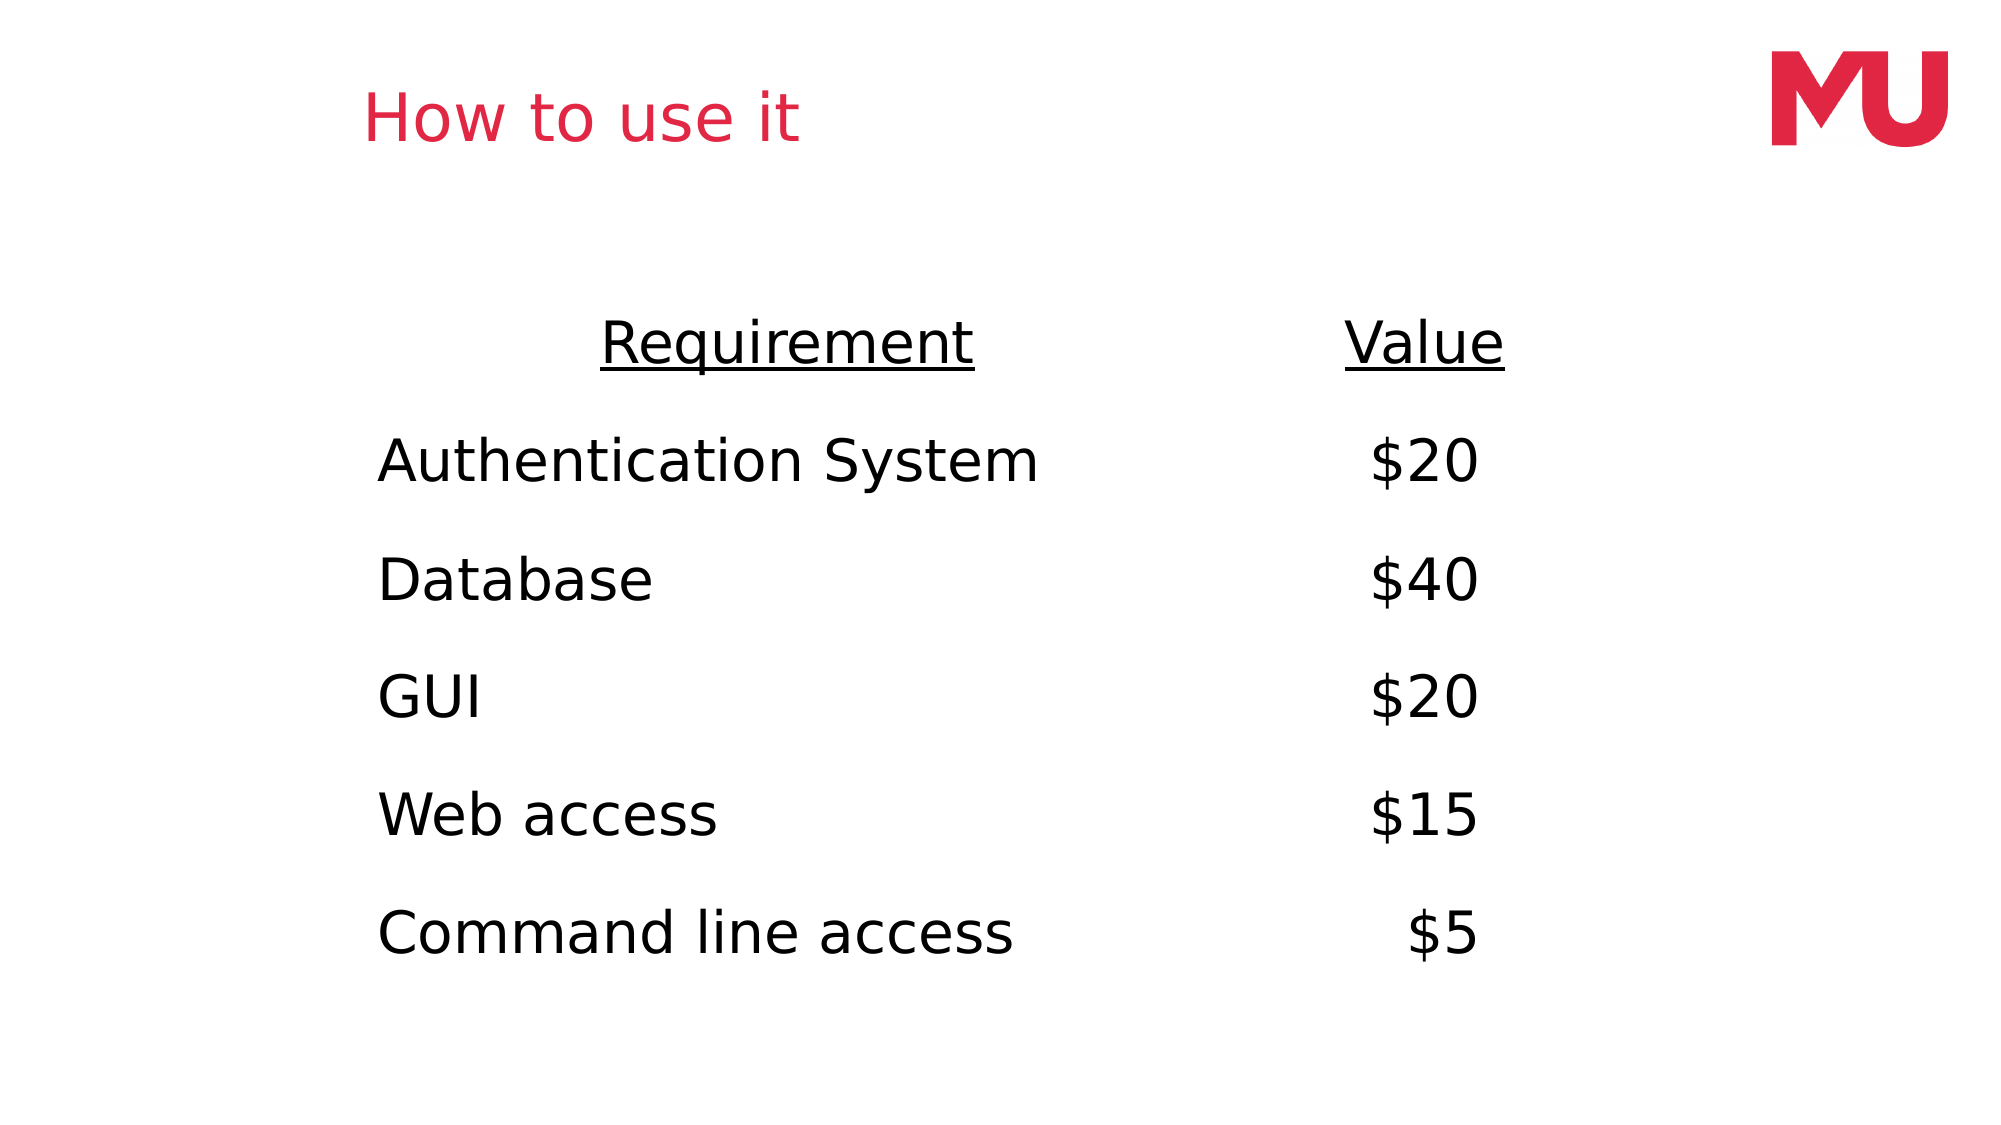

How to use it
| Requirement | Value |
| --- | --- |
| Authentication System | $20 |
| Database | $40 |
| GUI | $20 |
| Web access | $15 |
| Command line access | $5 |